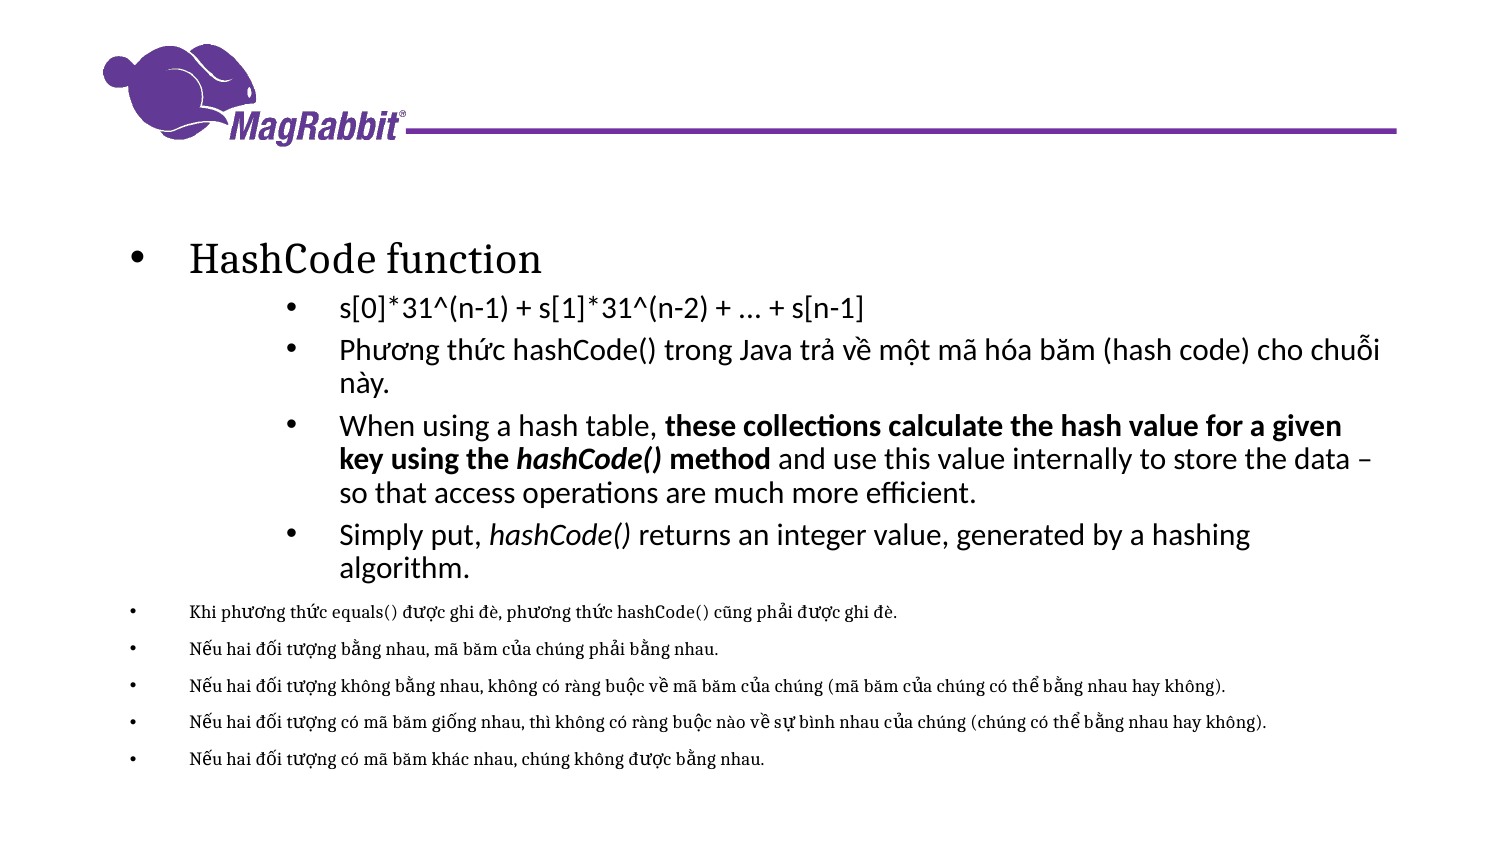

#
HashCode function
s[0]*31^(n-1) + s[1]*31^(n-2) + ... + s[n-1]
Phương thức hashCode() trong Java trả về một mã hóa băm (hash code) cho chuỗi này.
When using a hash table, these collections calculate the hash value for a given key using the hashCode() method and use this value internally to store the data – so that access operations are much more efficient.
Simply put, hashCode() returns an integer value, generated by a hashing algorithm.
Khi phương thức equals() được ghi đè, phương thức hashCode() cũng phải được ghi đè.
Nếu hai đối tượng bằng nhau, mã băm của chúng phải bằng nhau.
Nếu hai đối tượng không bằng nhau, không có ràng buộc về mã băm của chúng (mã băm của chúng có thể bằng nhau hay không).
Nếu hai đối tượng có mã băm giống nhau, thì không có ràng buộc nào về sự bình nhau của chúng (chúng có thể bằng nhau hay không).
Nếu hai đối tượng có mã băm khác nhau, chúng không được bằng nhau.